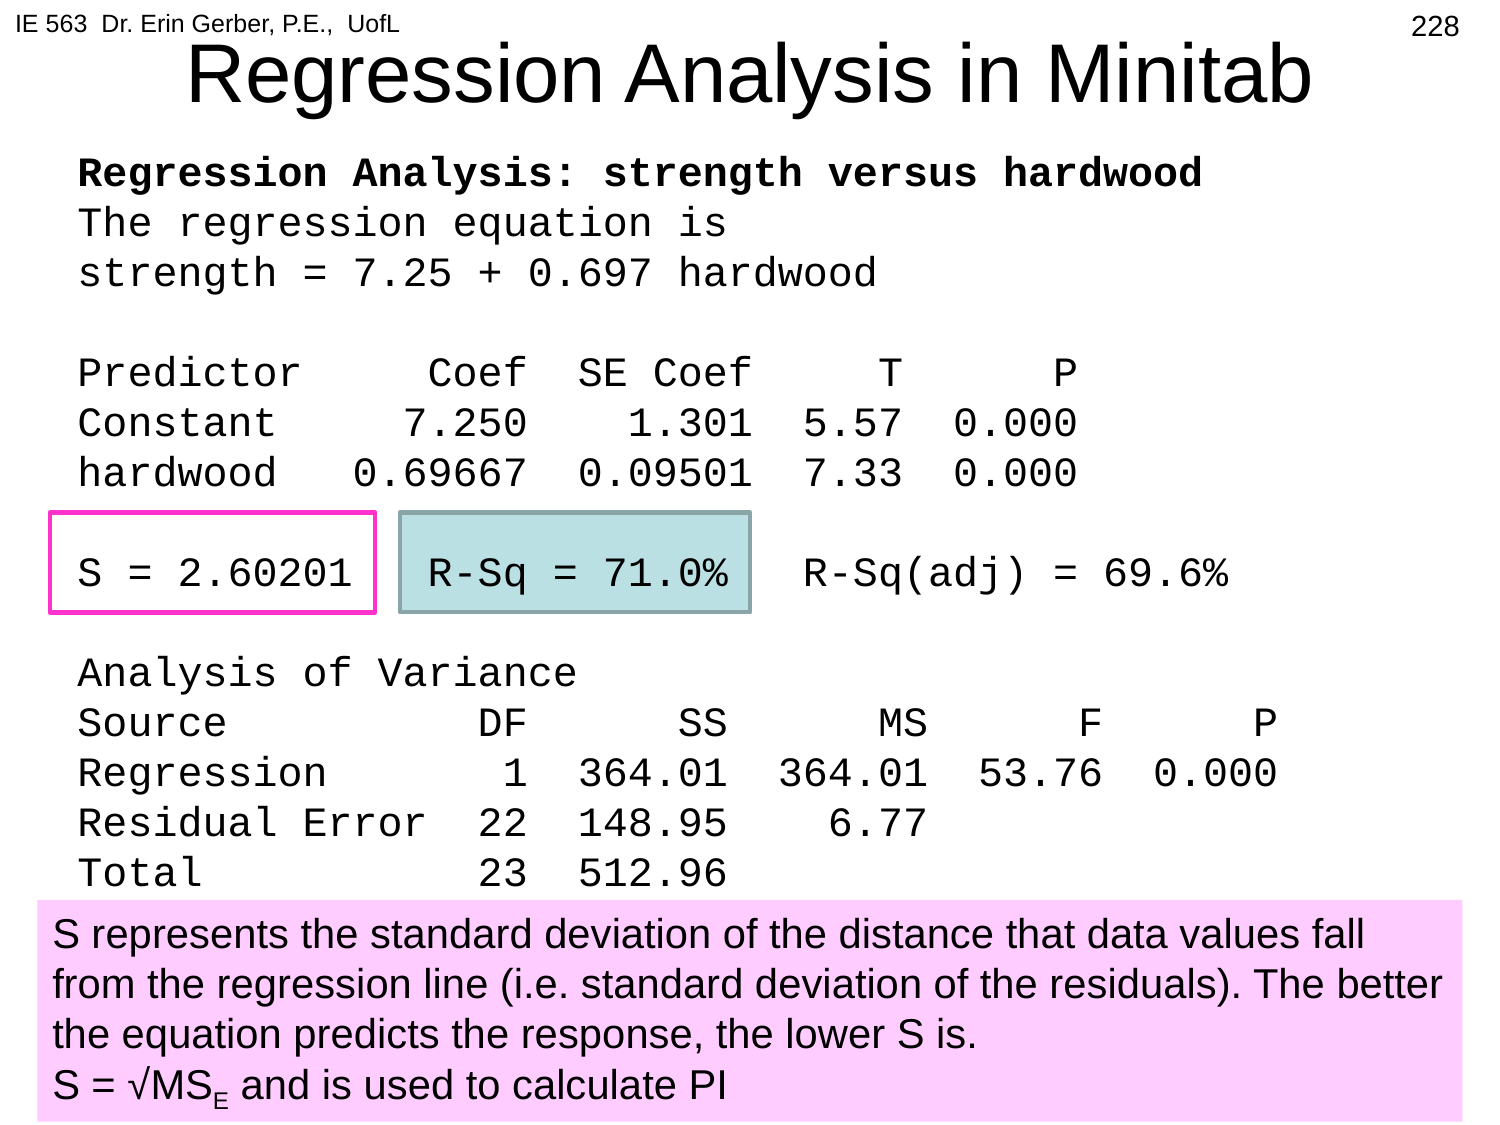

IE 563  Dr. Erin Gerber, P.E.,  UofL
228
# Regression Analysis in Minitab
Regression Analysis: strength versus hardwood
The regression equation is
strength = 7.25 + 0.697 hardwood

Predictor     Coef  SE Coef     T      P
Constant     7.250    1.301  5.57  0.000
hardwood   0.69667  0.09501  7.33  0.000

S = 2.60201   R-Sq = 71.0%   R-Sq(adj) = 69.6%

Analysis of Variance
Source          DF      SS      MS      F      P
Regression       1  364.01  364.01  53.76  0.000
Residual Error  22  148.95    6.77
Total           23  512.96

S represents the standard deviation of the distance that data values fall from the regression line (i.e. standard deviation of the residuals). The better the equation predicts the response, the lower S is.
S = √MSE and is used to calculate PI